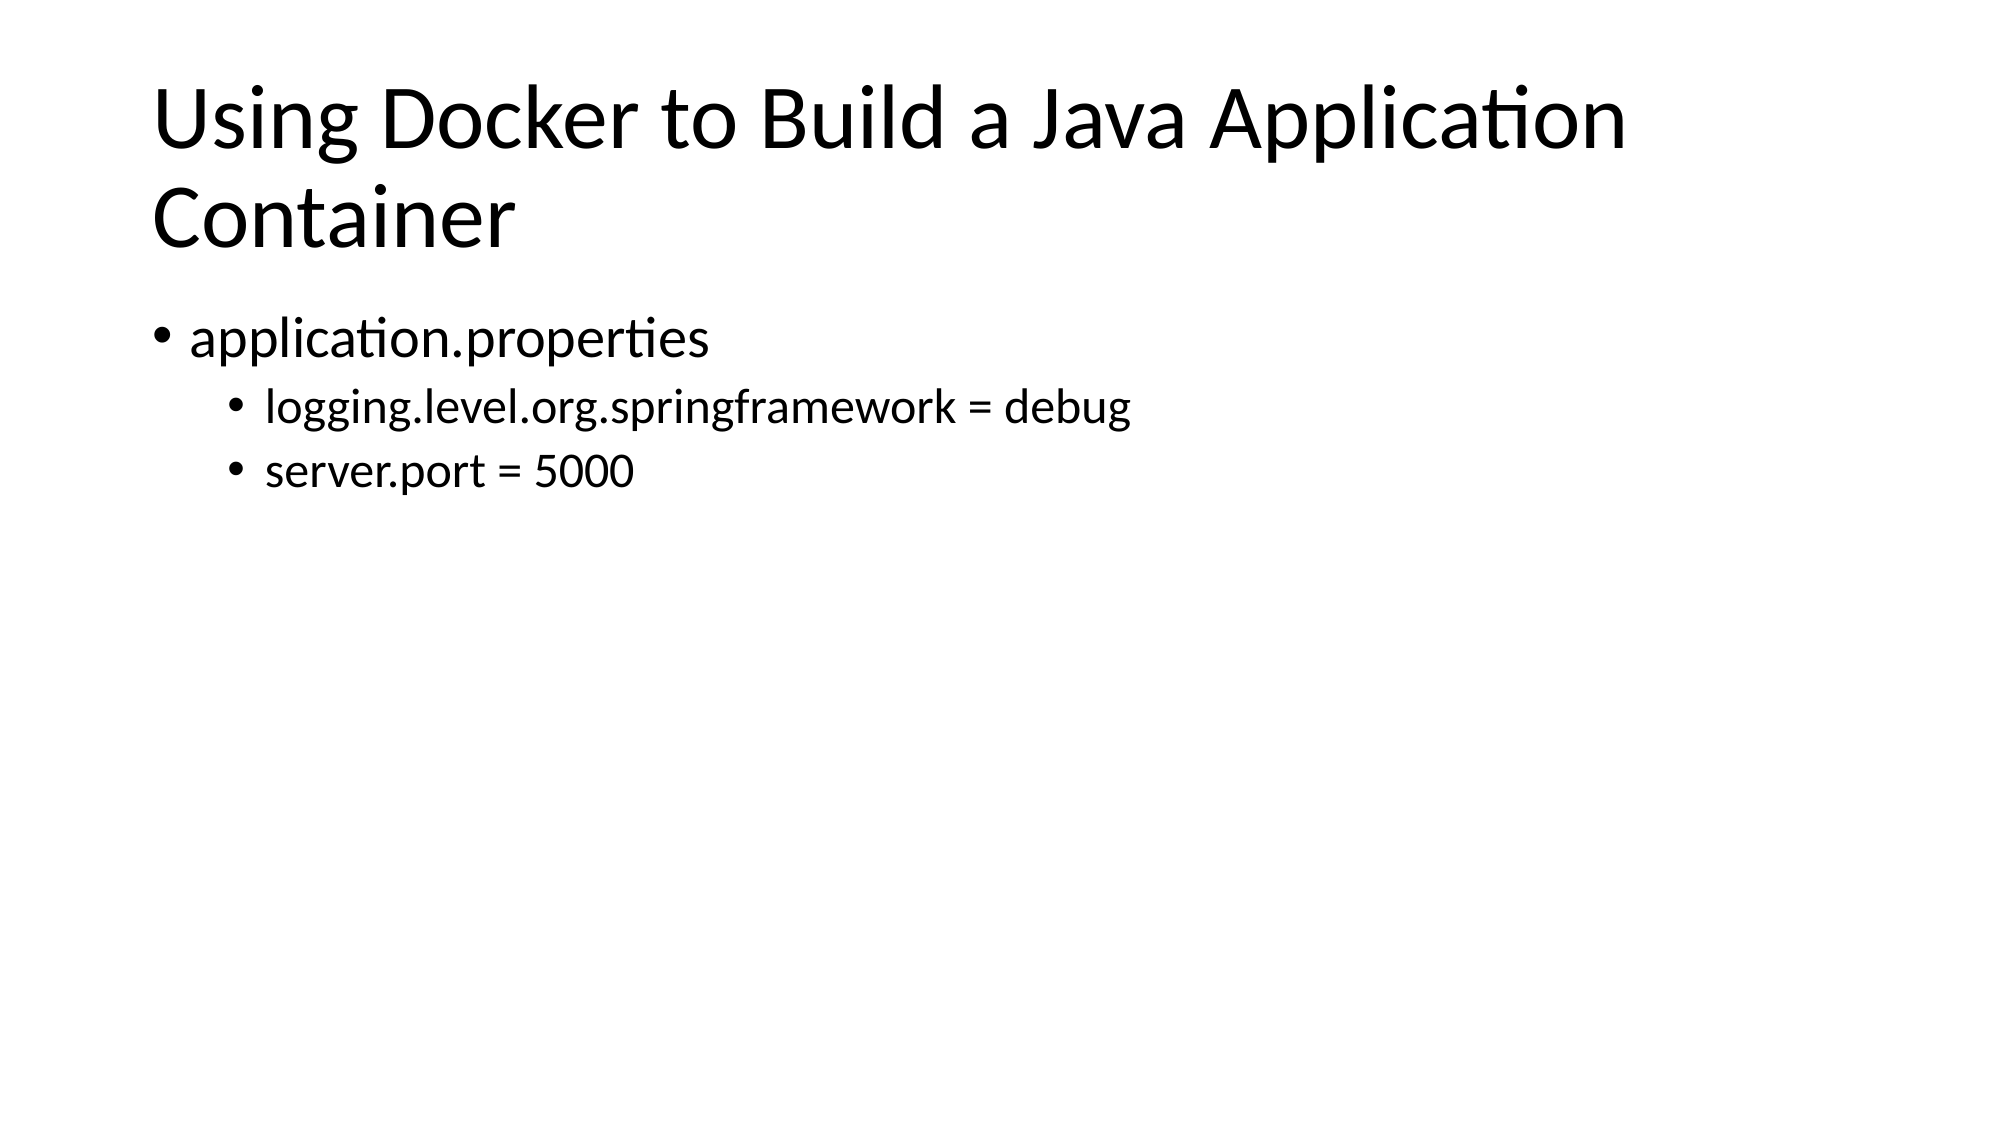

# Using Docker to Build a Java Application Container
application.properties
logging.level.org.springframework = debug
server.port = 5000